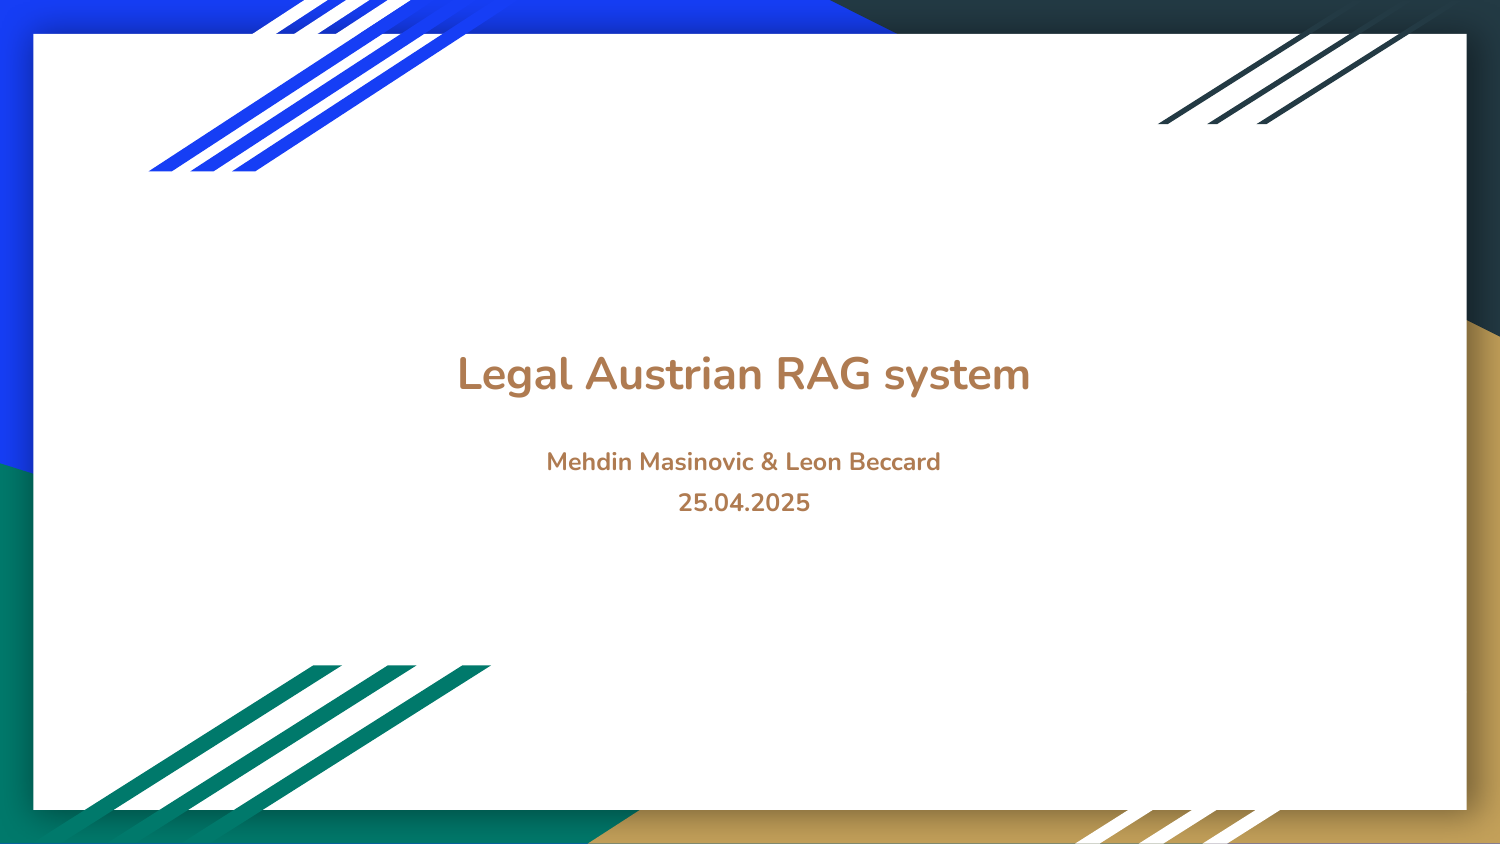

# Legal Austrian RAG system
Mehdin Masinovic & Leon Beccard
25.04.2025